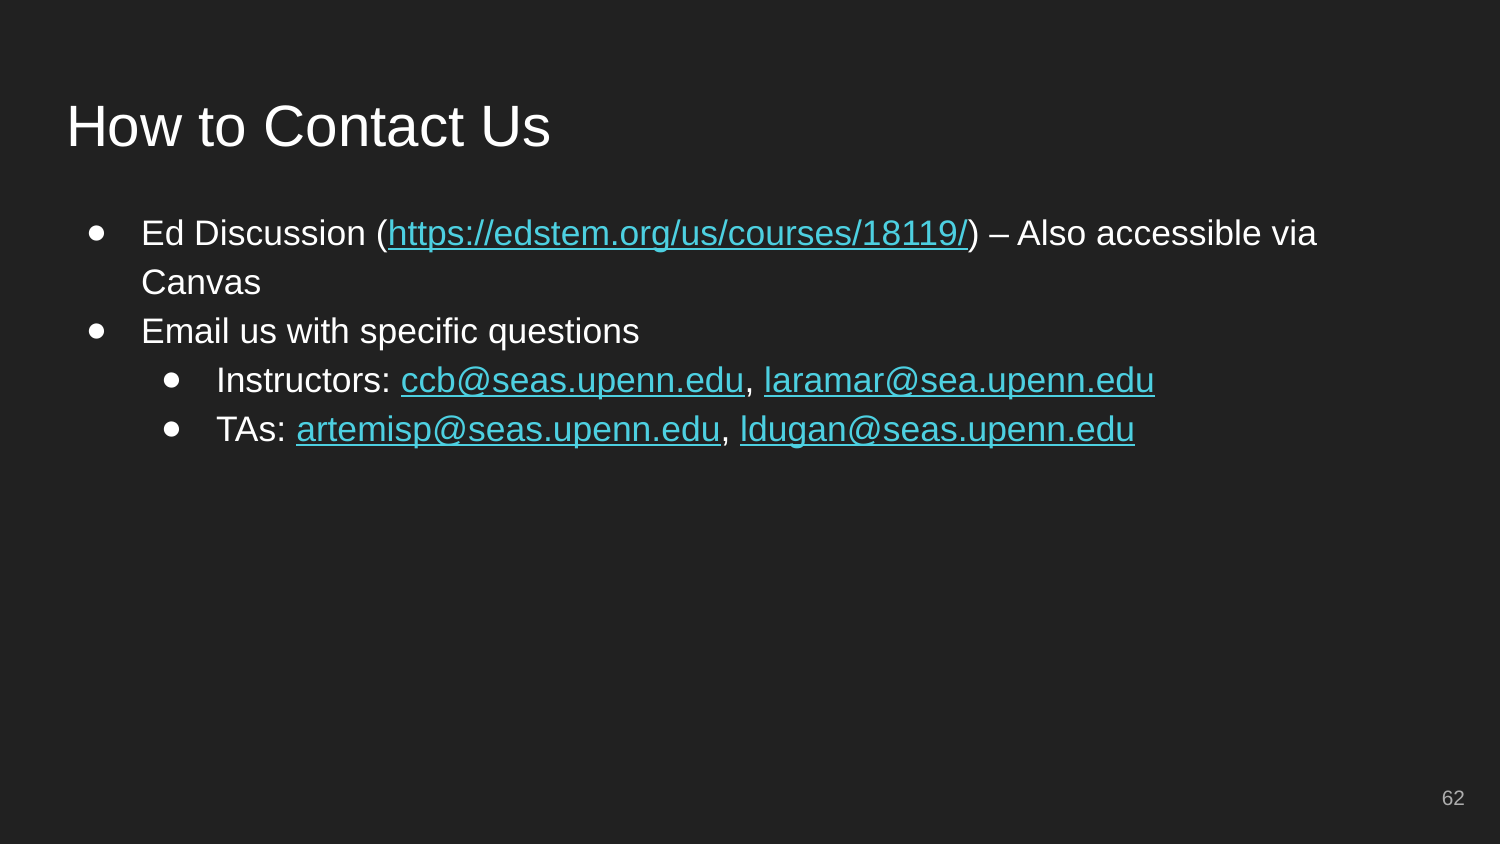

# How to Contact Us
Ed Discussion (https://edstem.org/us/courses/18119/) – Also accessible via Canvas
Email us with specific questions
Instructors: ccb@seas.upenn.edu, laramar@sea.upenn.edu
TAs: artemisp@seas.upenn.edu, ldugan@seas.upenn.edu
62